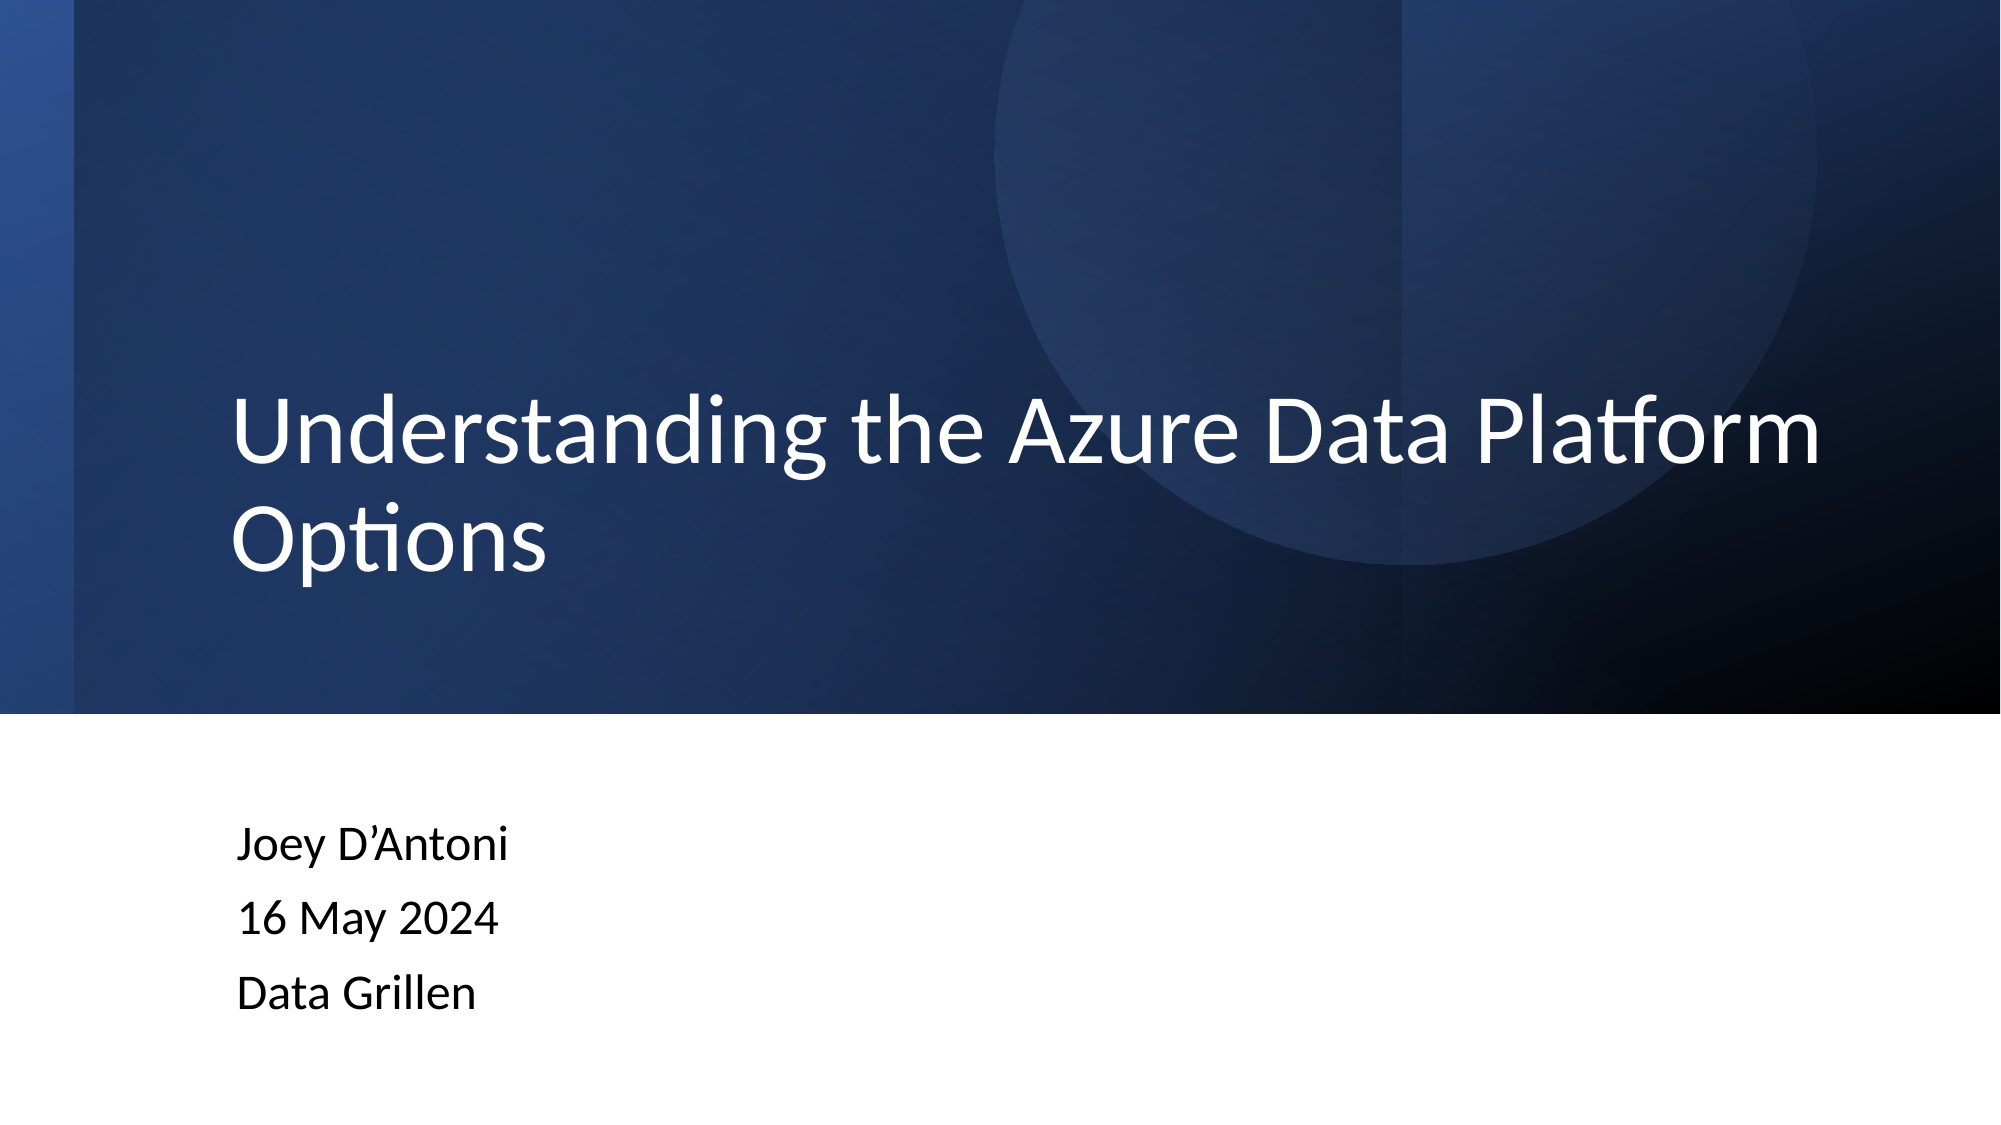

# Understanding the Azure Data Platform Options
Joey D’Antoni
16 May 2024
Data Grillen